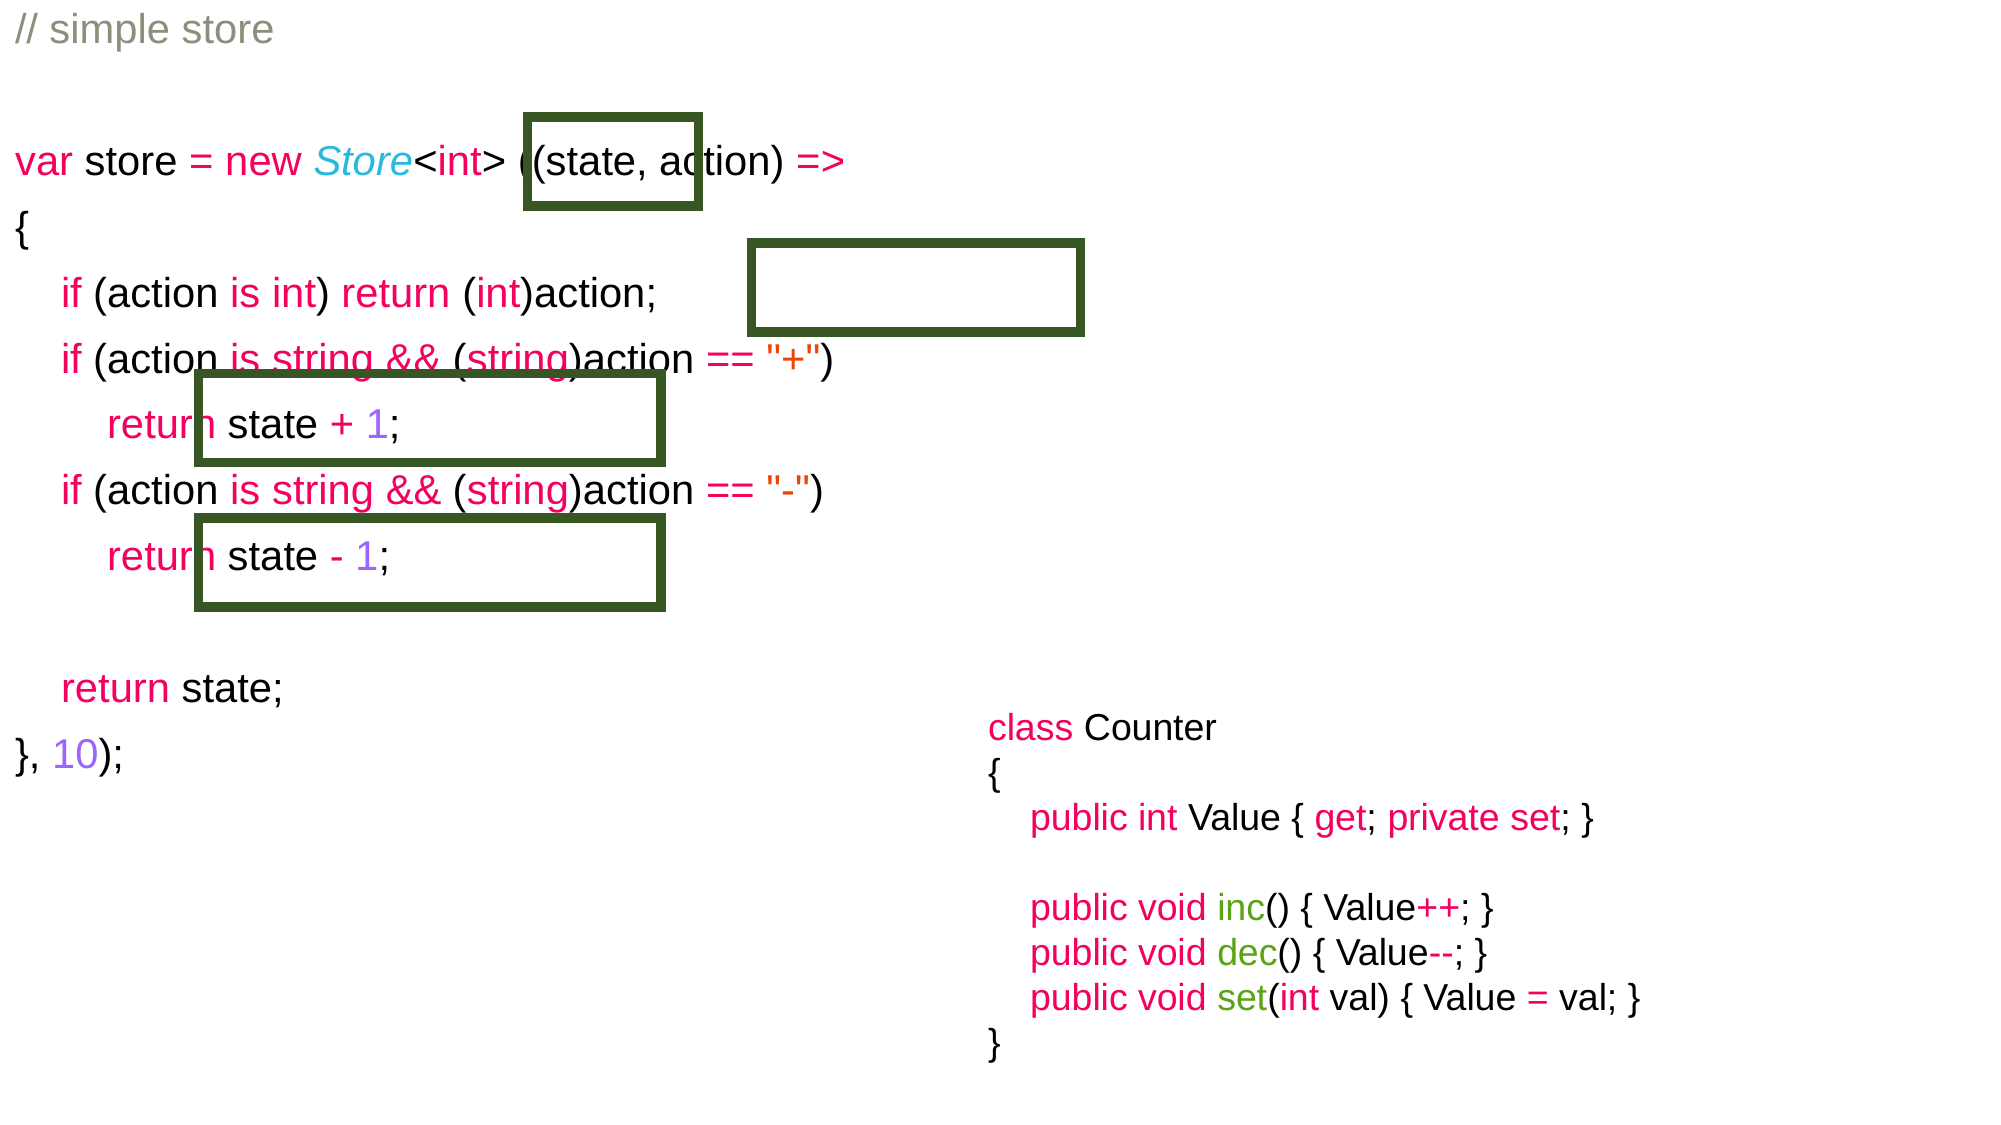

// simple store

var store = new Store<int> ((state, action) =>
{
    if (action is int) return (int)action;
    if (action is string && (string)action == "+")
        return state + 1;
    if (action is string && (string)action == "-")
        return state - 1;

    return state;
}, 10);

class Counter
{
    public int Value { get; private set; }

    public void inc() { Value++; }
    public void dec() { Value--; }
    public void set(int val) { Value = val; }
}